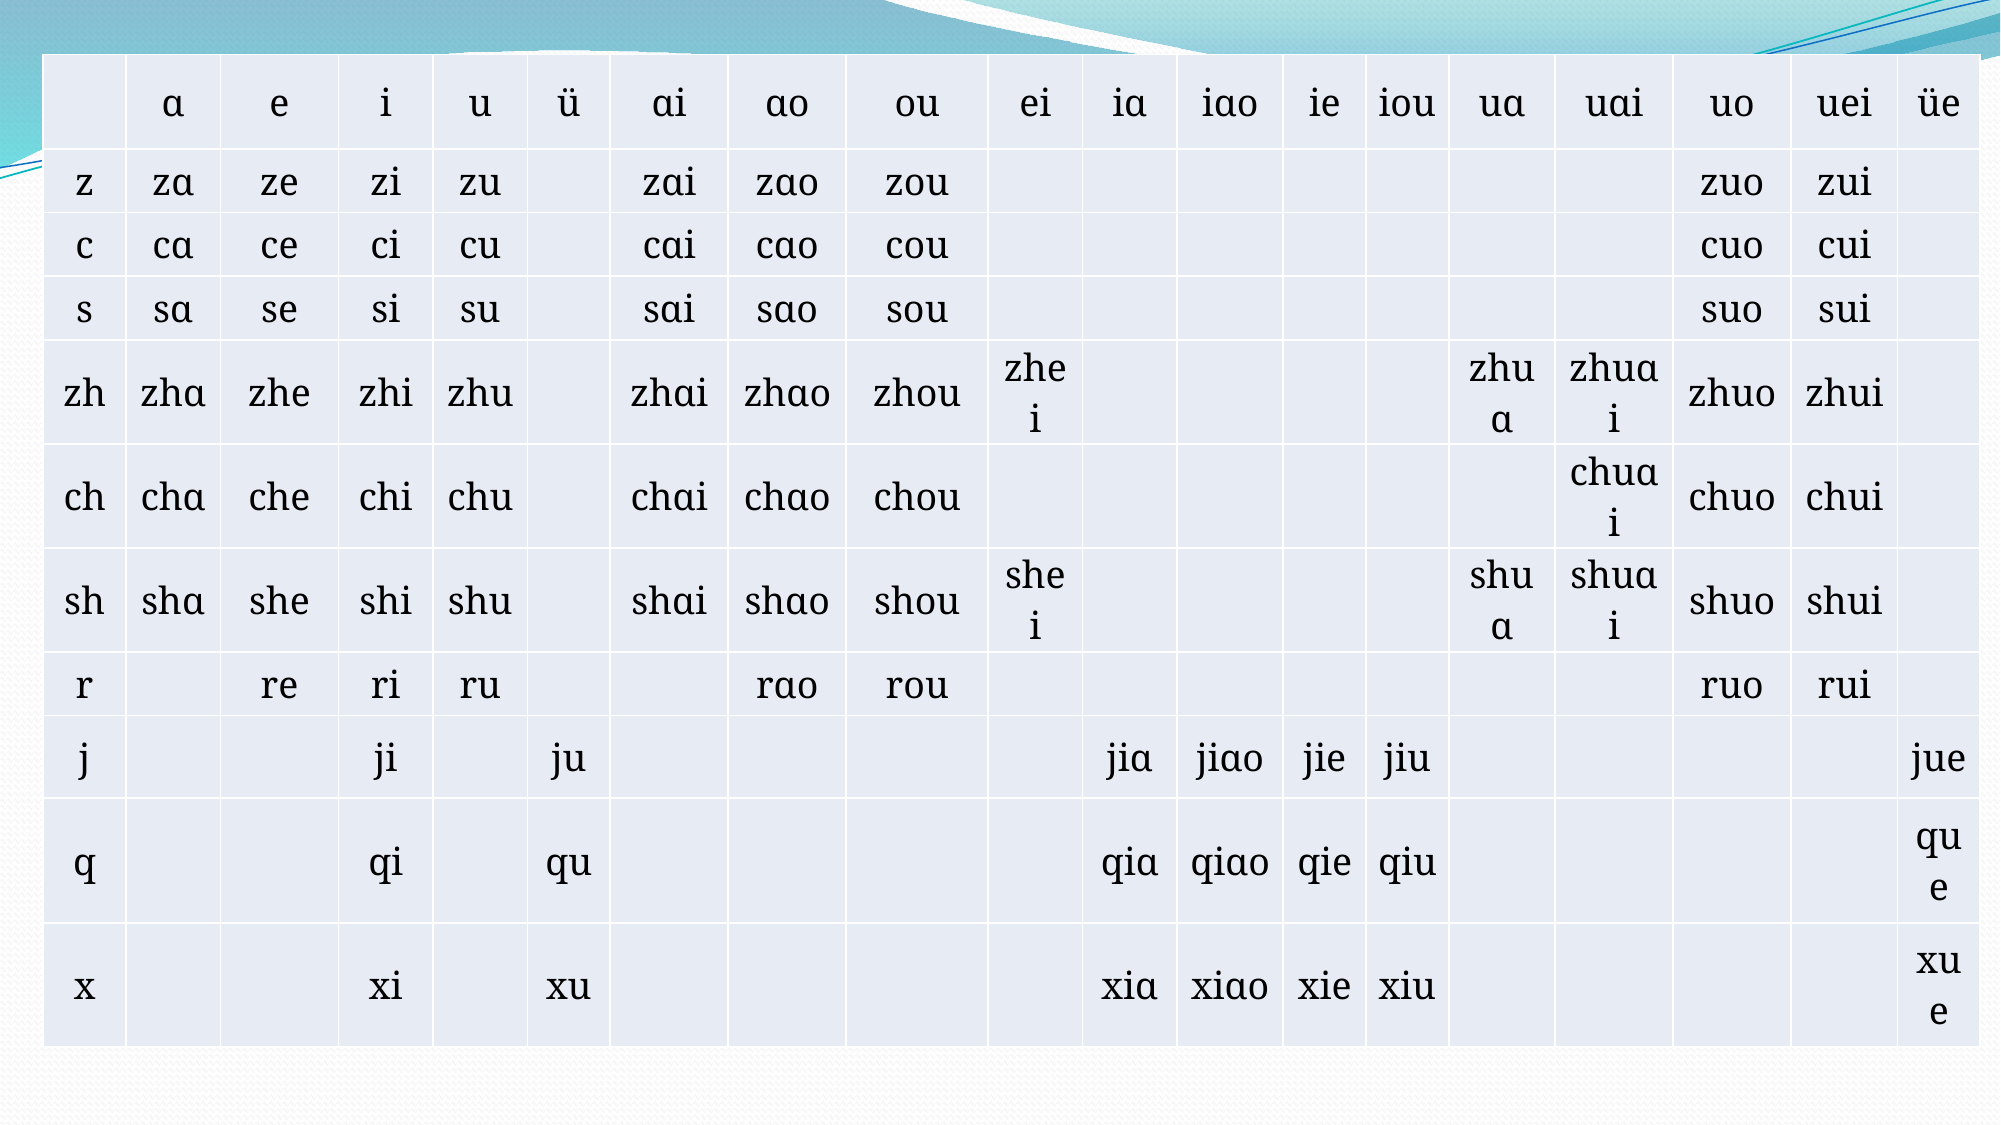

#
|  | ɑ | e | i | u | ü | ɑi | ɑo | ou | ei | iɑ | iɑo | ie | iou | uɑ | uɑi | uo | uei | üe |
| --- | --- | --- | --- | --- | --- | --- | --- | --- | --- | --- | --- | --- | --- | --- | --- | --- | --- | --- |
| z | zɑ | ze | zi | zu |  | zɑi | zɑo | zou |  |  |  |  |  |  |  | zuo | zui |  |
| c | cɑ | ce | ci | cu |  | cɑi | cɑo | cou |  |  |  |  |  |  |  | cuo | cui |  |
| s | sɑ | se | si | su |  | sɑi | sɑo | sou |  |  |  |  |  |  |  | suo | sui |  |
| zh | zhɑ | zhe | zhi | zhu |  | zhɑi | zhɑo | zhou | zhei |  |  |  |  | zhuɑ | zhuɑi | zhuo | zhui |  |
| ch | chɑ | che | chi | chu |  | chɑi | chɑo | chou |  |  |  |  |  |  | chuɑi | chuo | chui |  |
| sh | shɑ | she | shi | shu |  | shɑi | shɑo | shou | shei |  |  |  |  | shuɑ | shuɑi | shuo | shui |  |
| r |  | re | ri | ru |  |  | rɑo | rou |  |  |  |  |  |  |  | ruo | rui |  |
| j |  |  | ji |  | ju |  |  |  |  | jiɑ | jiɑo | jie | jiu |  |  |  |  | jue |
| q |  |  | qi |  | qu |  |  |  |  | qiɑ | qiɑo | qie | qiu |  |  |  |  | que |
| x |  |  | xi |  | xu |  |  |  |  | xiɑ | xiɑo | xie | xiu |  |  |  |  | xue |